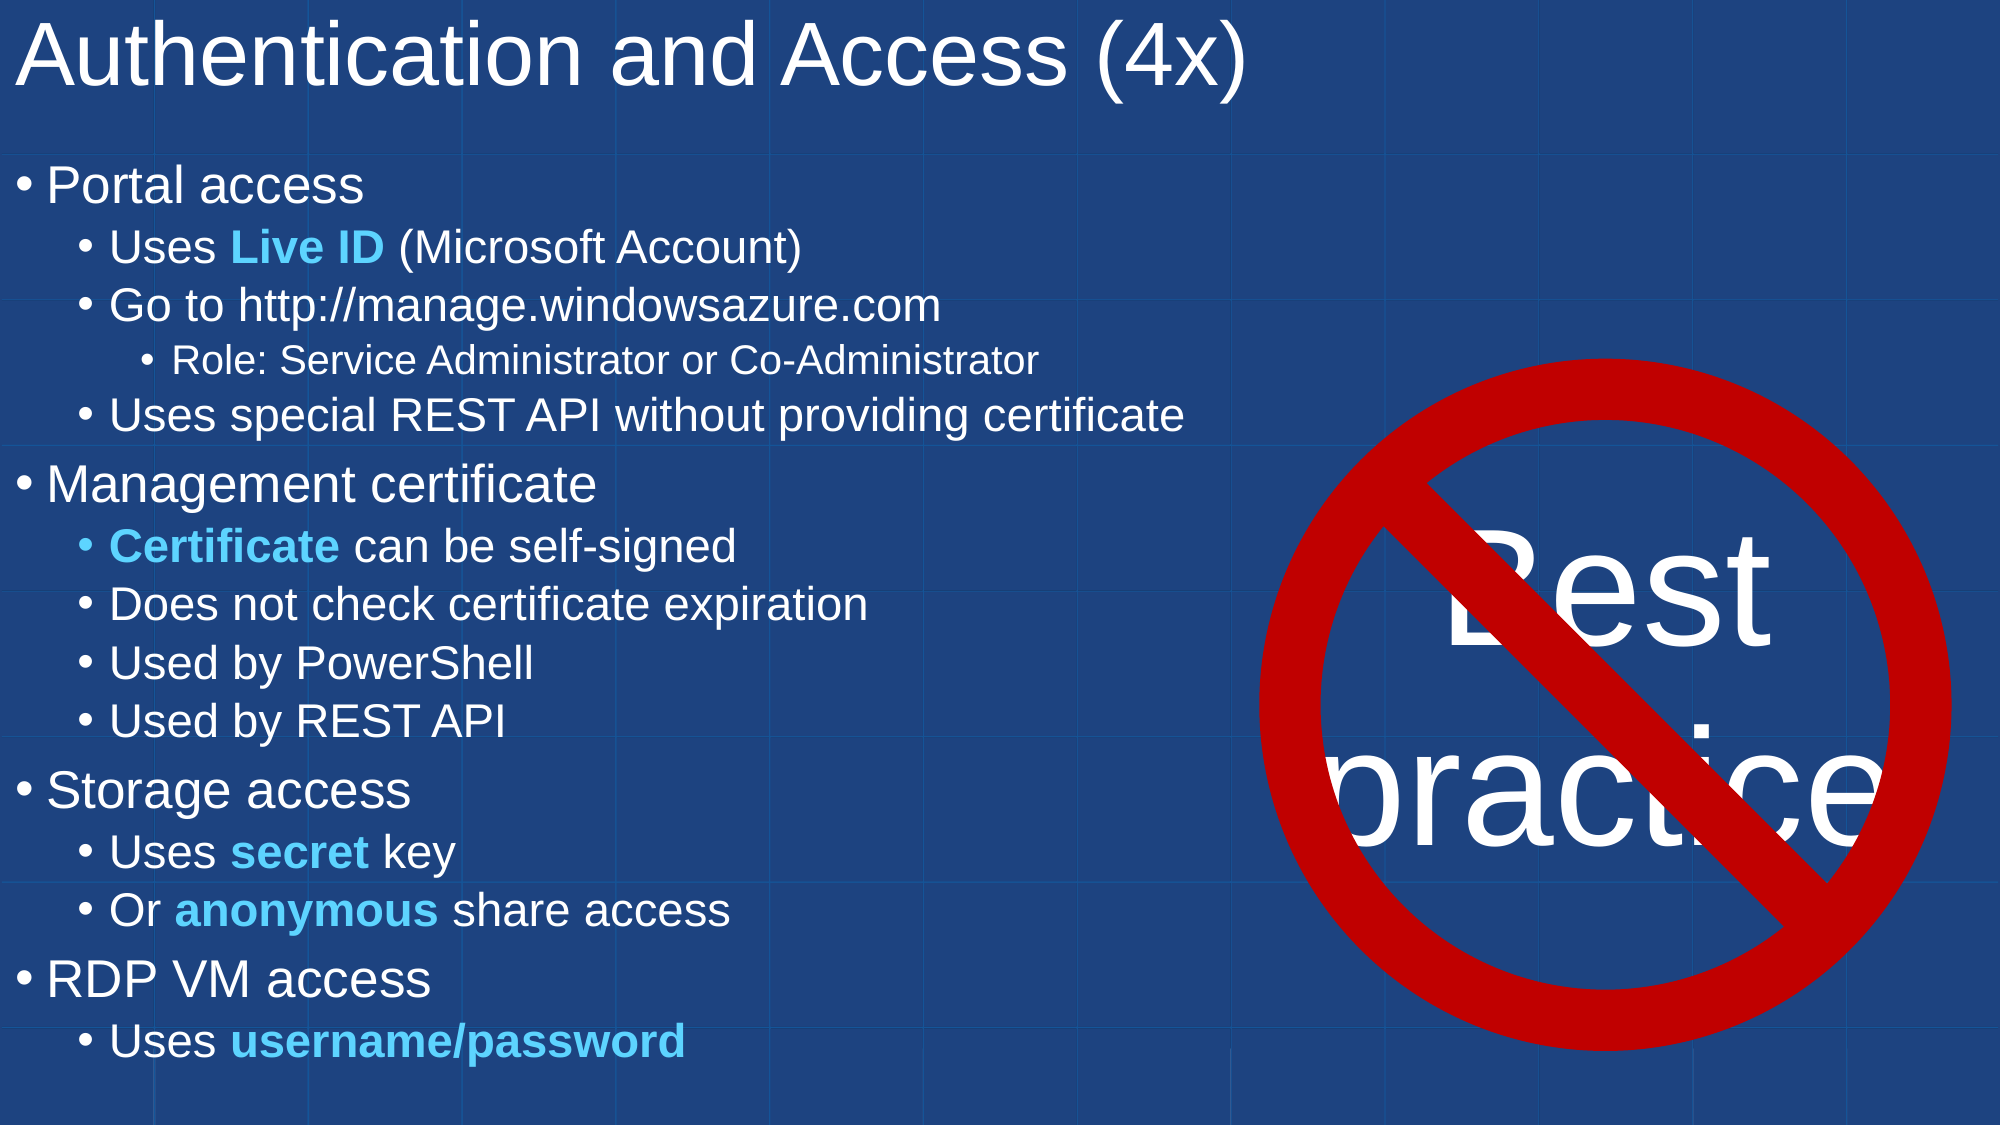

Authentication and Access (4x)
Portal access
Uses Live ID (Microsoft Account)
Go to http://manage.windowsazure.com
Role: Service Administrator or Co-Administrator
Uses special REST API without providing certificate
Management certificate
Certificate can be self-signed
Does not check certificate expiration
Used by PowerShell
Used by REST API
Storage access
Uses secret key
Or anonymous share access
RDP VM access
Uses username/password

Best practice